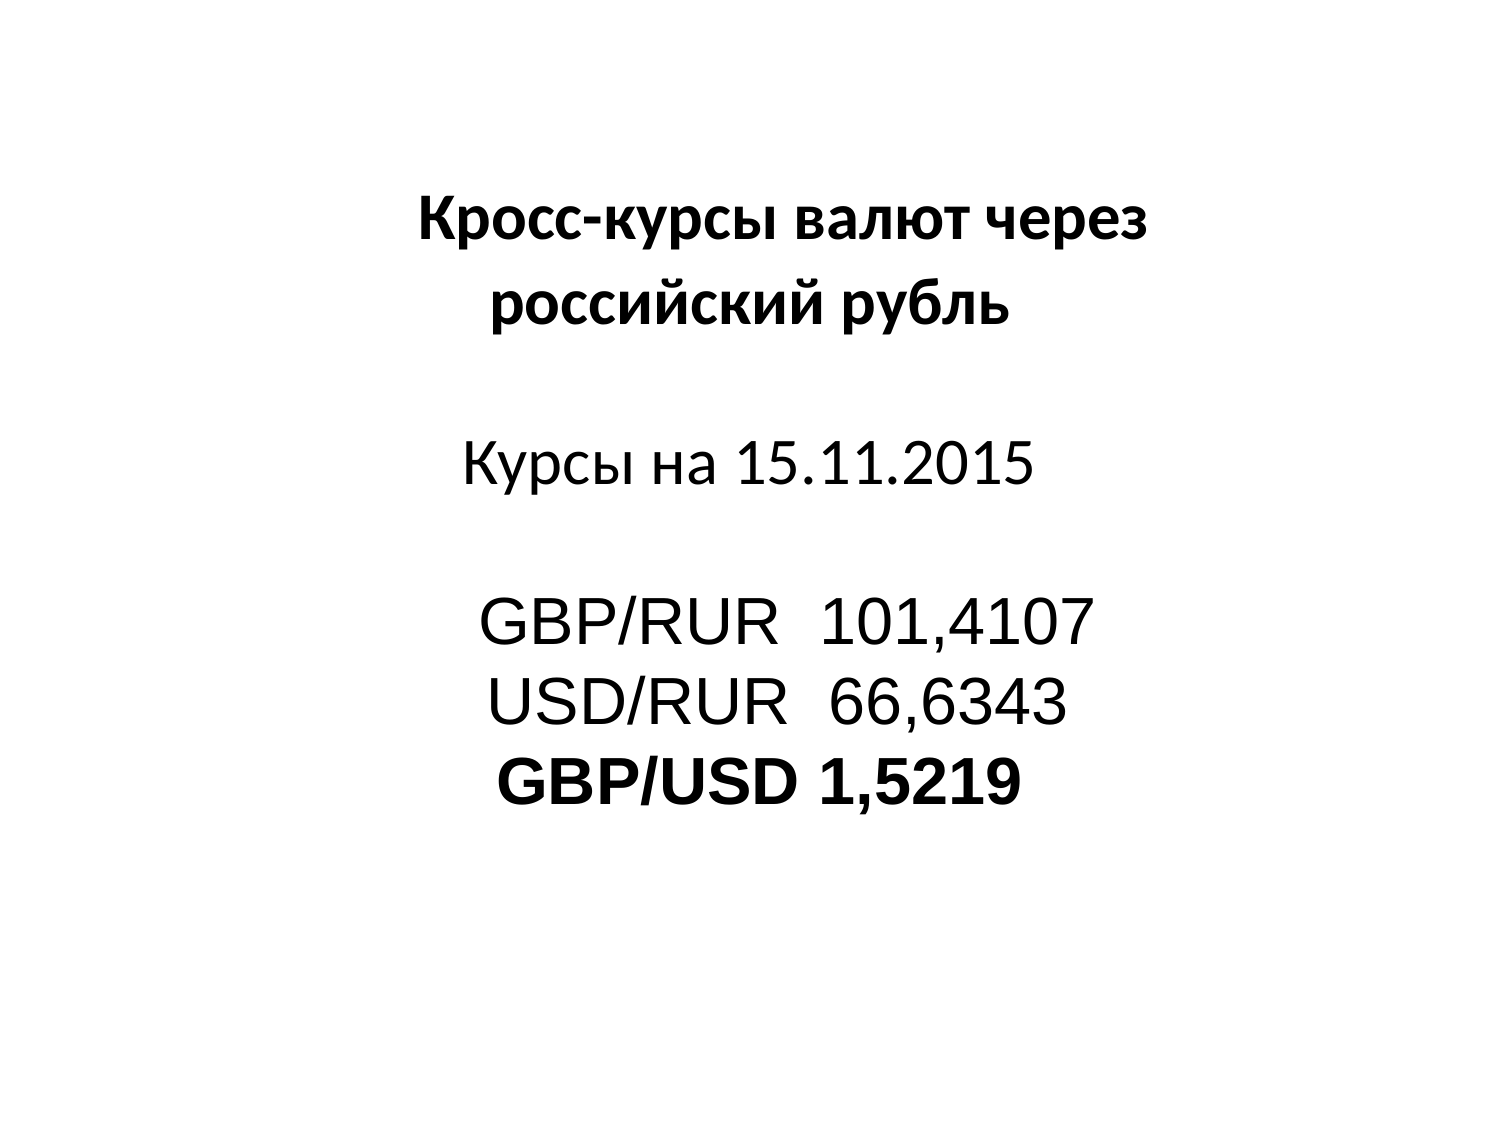

# Кросс-курсы валют через российский рубль Курсы на 15.11.2015 GBP/RUR  101,4107 USD/RUR  66,6343 GBP/USD 1,5219